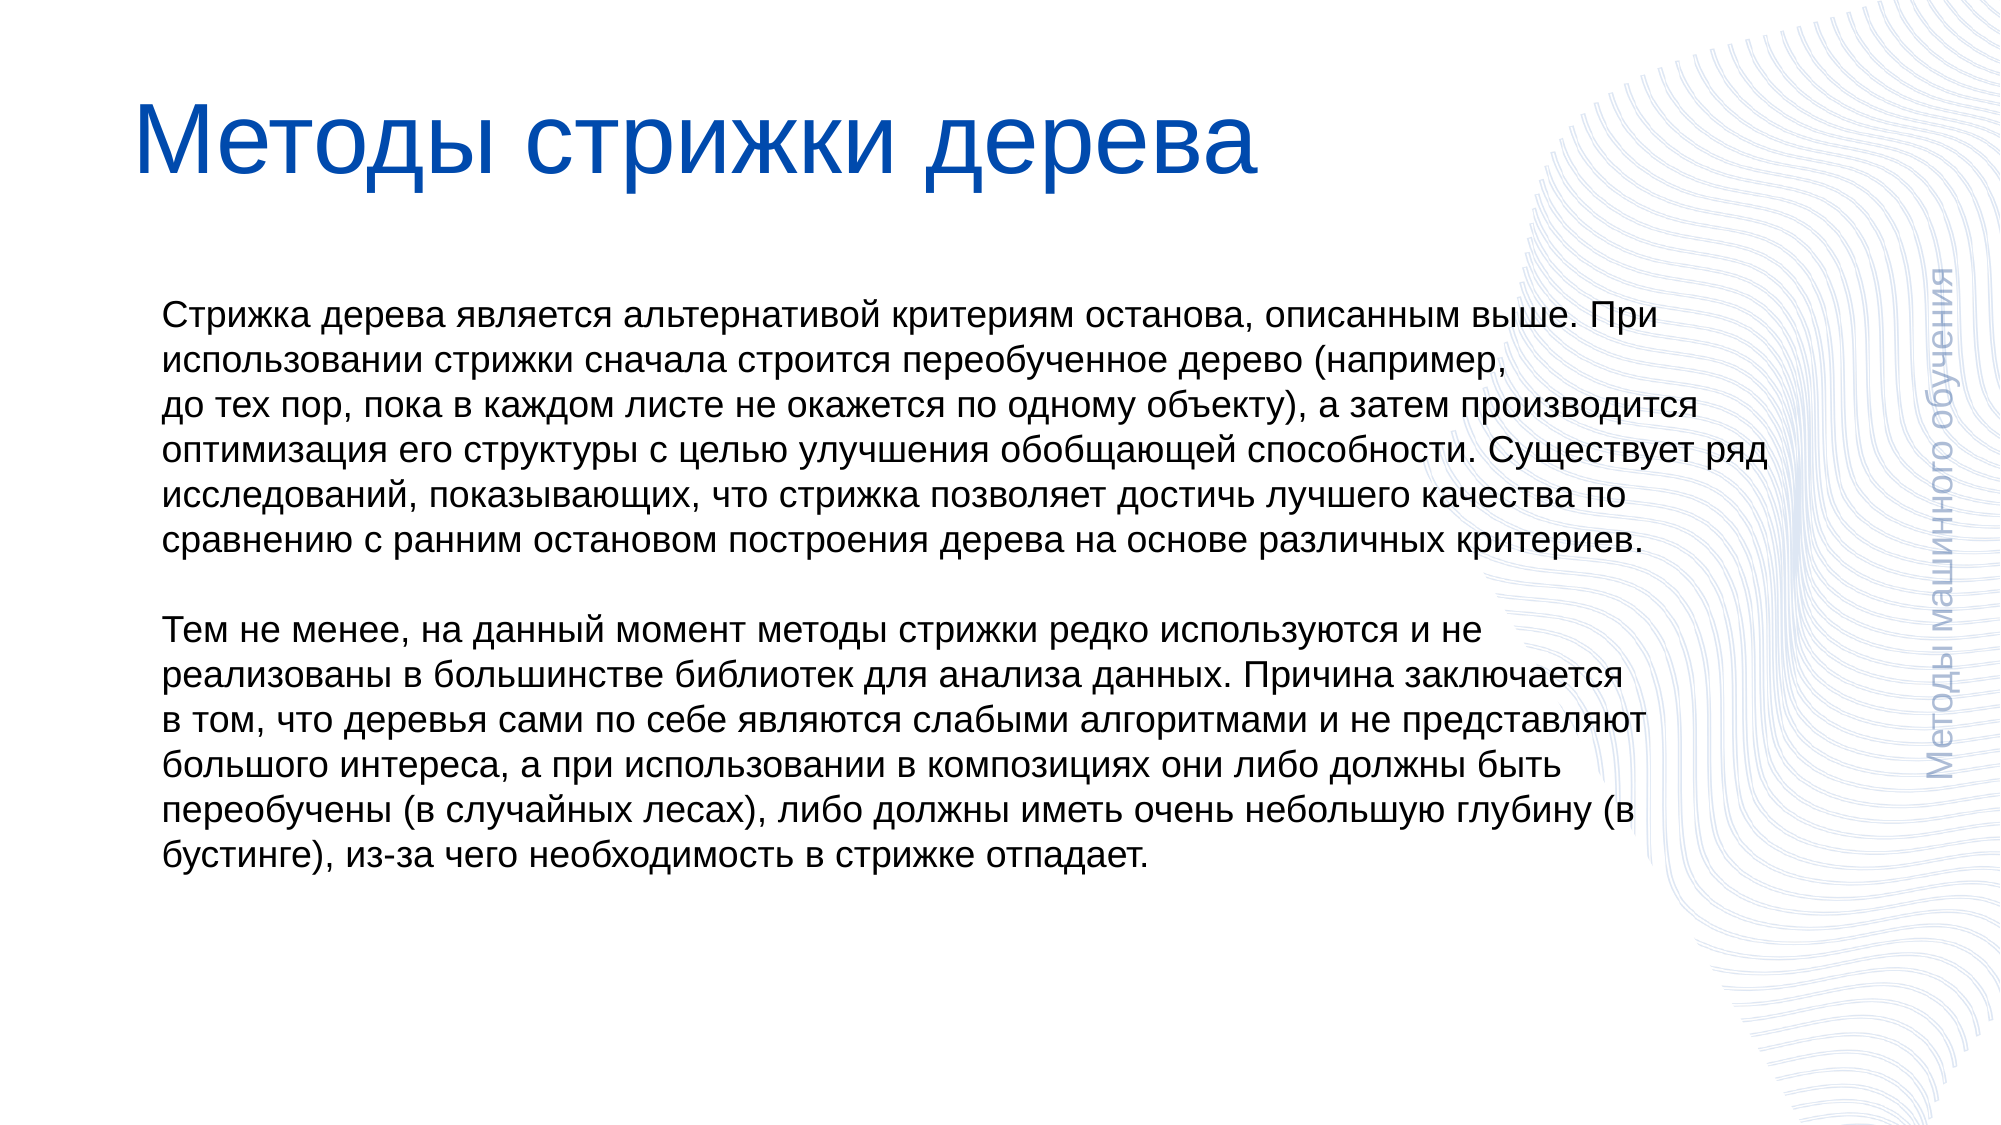

Методы стрижки дерева
Стрижка дерева является альтернативой критериям останова, описанным выше. При использовании стрижки сначала строится переобученное дерево (например,
до тех пор, пока в каждом листе не окажется по одному объекту), а затем производится оптимизация его структуры с целью улучшения обобщающей способности. Существует ряд исследований, показывающих, что стрижка позволяет достичь лучшего качества по сравнению с ранним остановом построения дерева на основе различных критериев.

Тем не менее, на данный момент методы стрижки редко используются и не
реализованы в большинстве библиотек для анализа данных. Причина заключается
в том, что деревья сами по себе являются слабыми алгоритмами и не представляют большого интереса, а при использовании в композициях они либо должны быть
переобучены (в случайных лесах), либо должны иметь очень небольшую глубину (в
бустинге), из-за чего необходимость в стрижке отпадает.
Методы машинного обучения